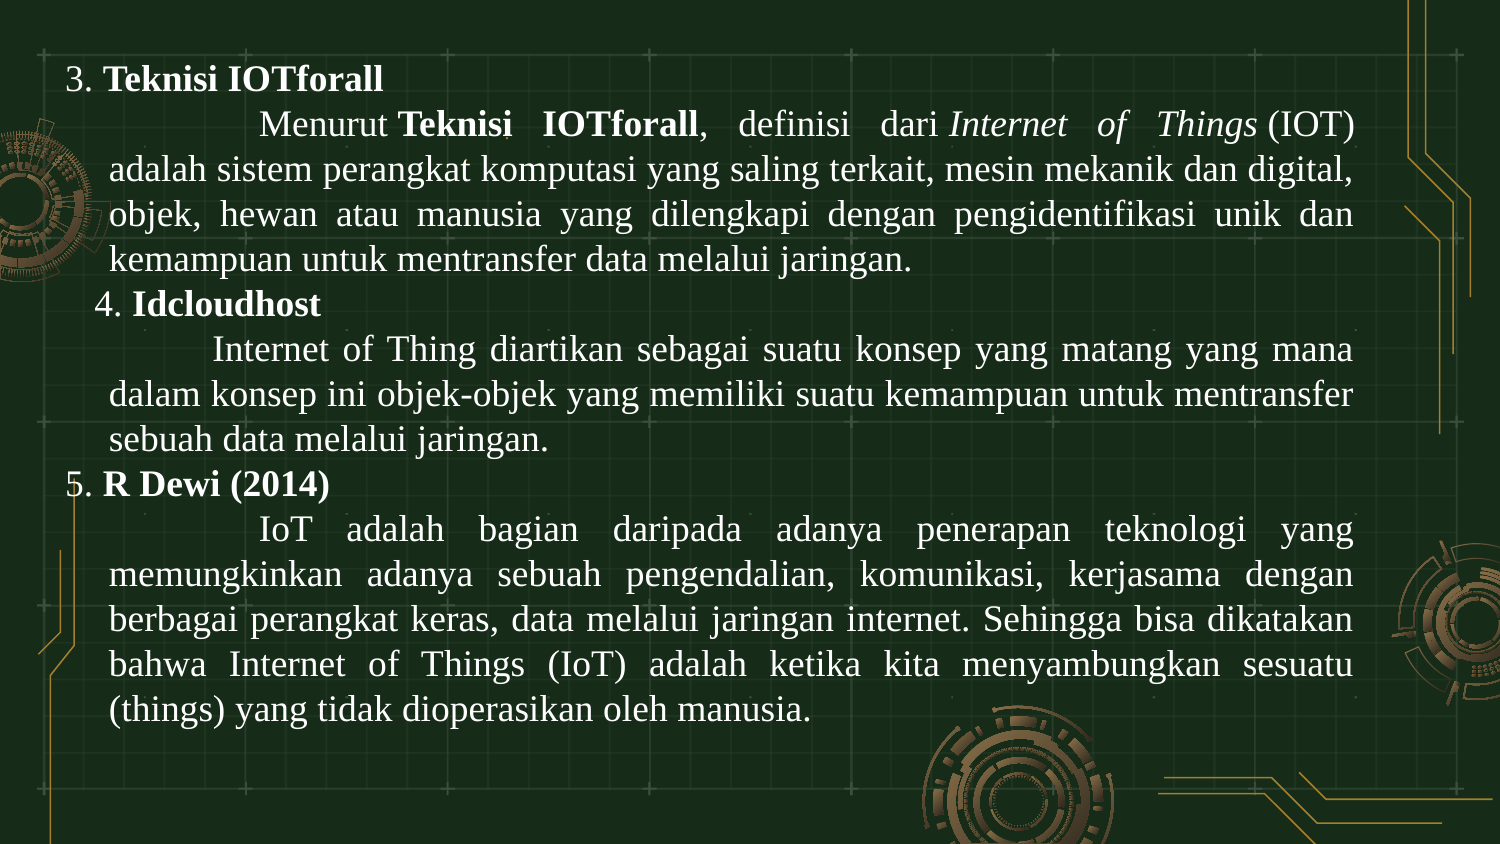

3. Teknisi IOTforall
		Menurut Teknisi IOTforall, definisi dari Internet of Things (IOT) adalah sistem perangkat komputasi yang saling terkait, mesin mekanik dan digital, objek, hewan atau manusia yang dilengkapi dengan pengidentifikasi unik dan kemampuan untuk mentransfer data melalui jaringan.
4. Idcloudhost
Internet of Thing diartikan sebagai suatu konsep yang matang yang mana dalam konsep ini objek-objek yang memiliki suatu kemampuan untuk mentransfer sebuah data melalui jaringan.
5. R Dewi (2014)
		IoT adalah bagian daripada adanya penerapan teknologi yang memungkinkan adanya sebuah pengendalian, komunikasi, kerjasama dengan berbagai perangkat keras, data melalui jaringan internet. Sehingga bisa dikatakan bahwa Internet of Things (IoT) adalah ketika kita menyambungkan sesuatu (things) yang tidak dioperasikan oleh manusia.